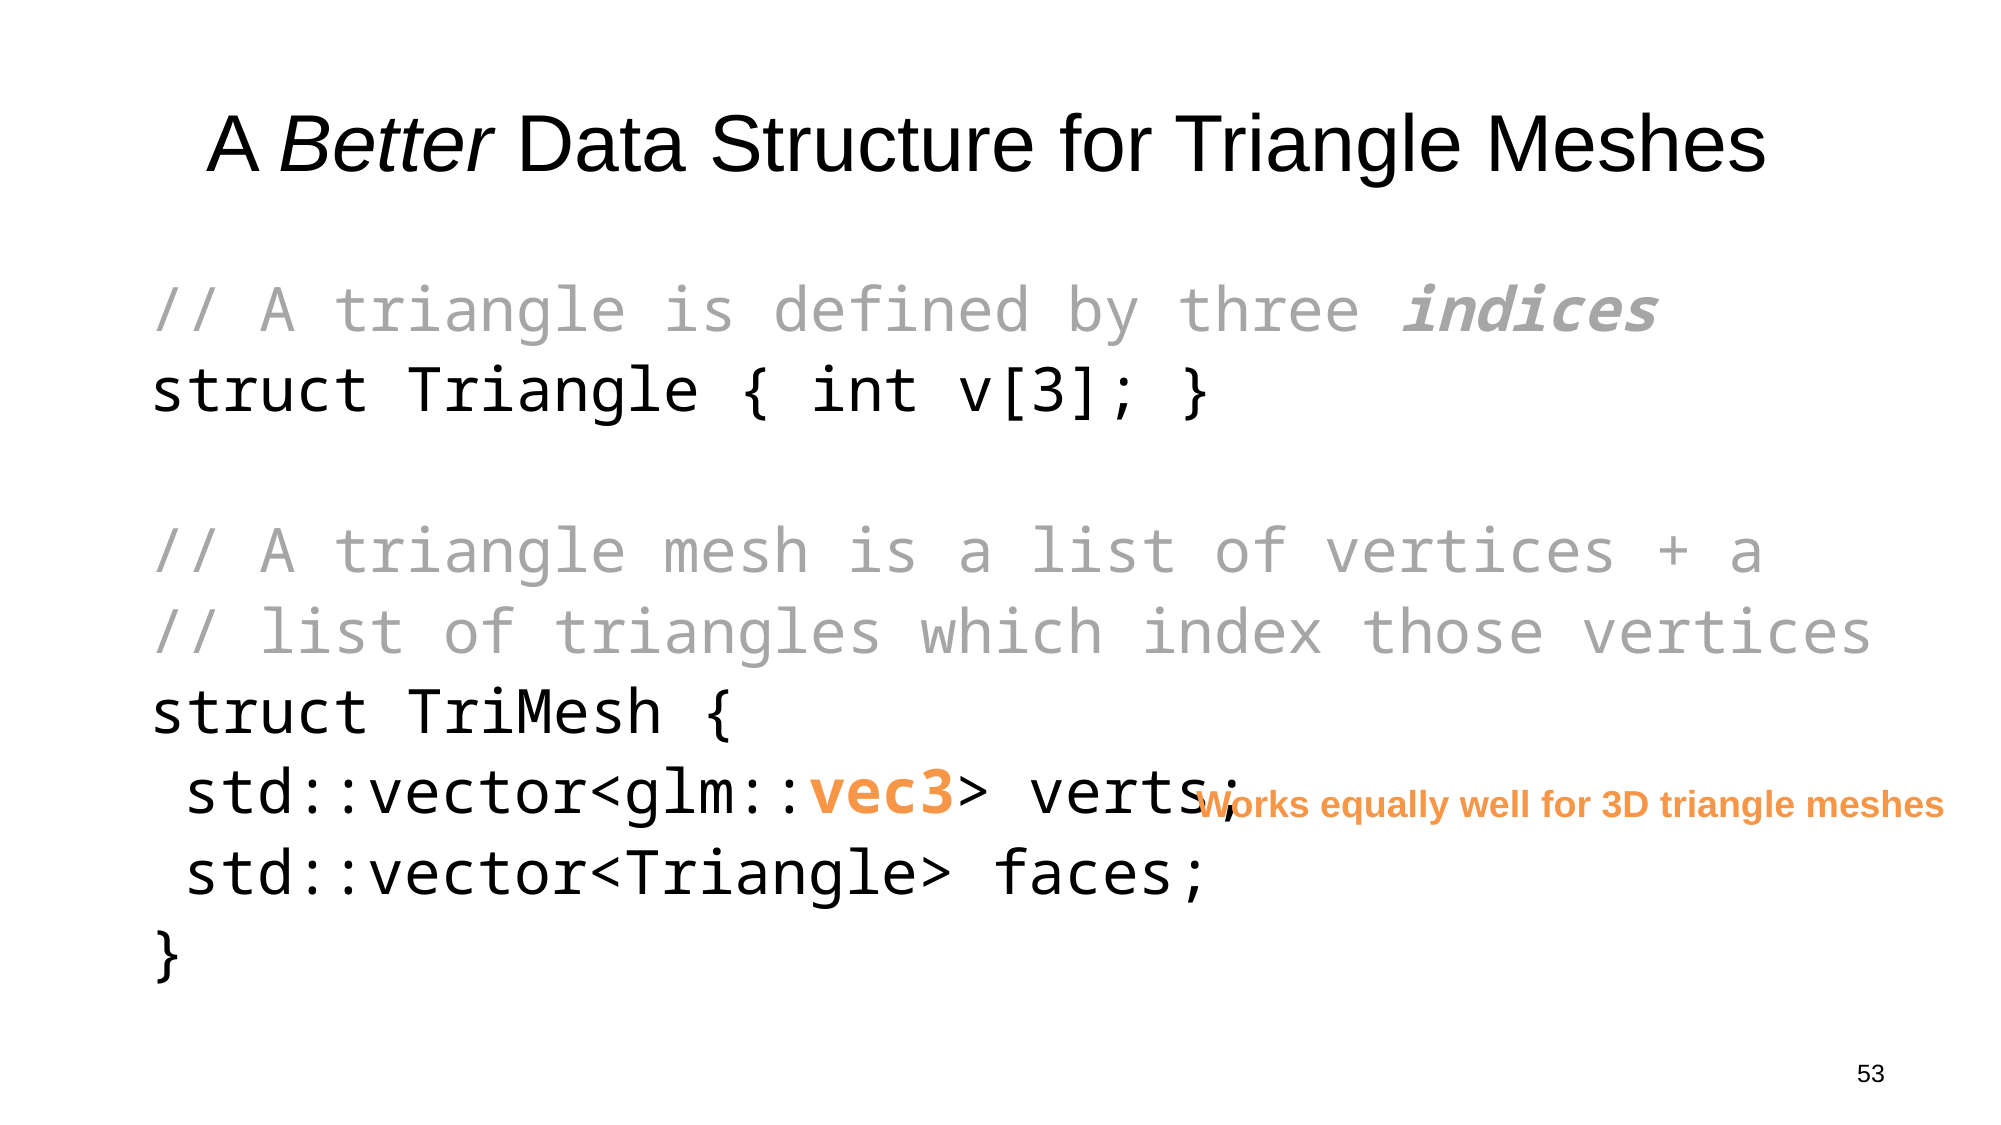

# A Better Data Structure for Triangle Meshes
// A triangle is defined by three indices
struct Triangle { int v[3]; }

// A triangle mesh is a list of vertices + a
// list of triangles which index those vertices
struct TriMesh {
	std::vector<glm::vec3> verts;
	std::vector<Triangle> faces;
}
Works equally well for 3D triangle meshes
53